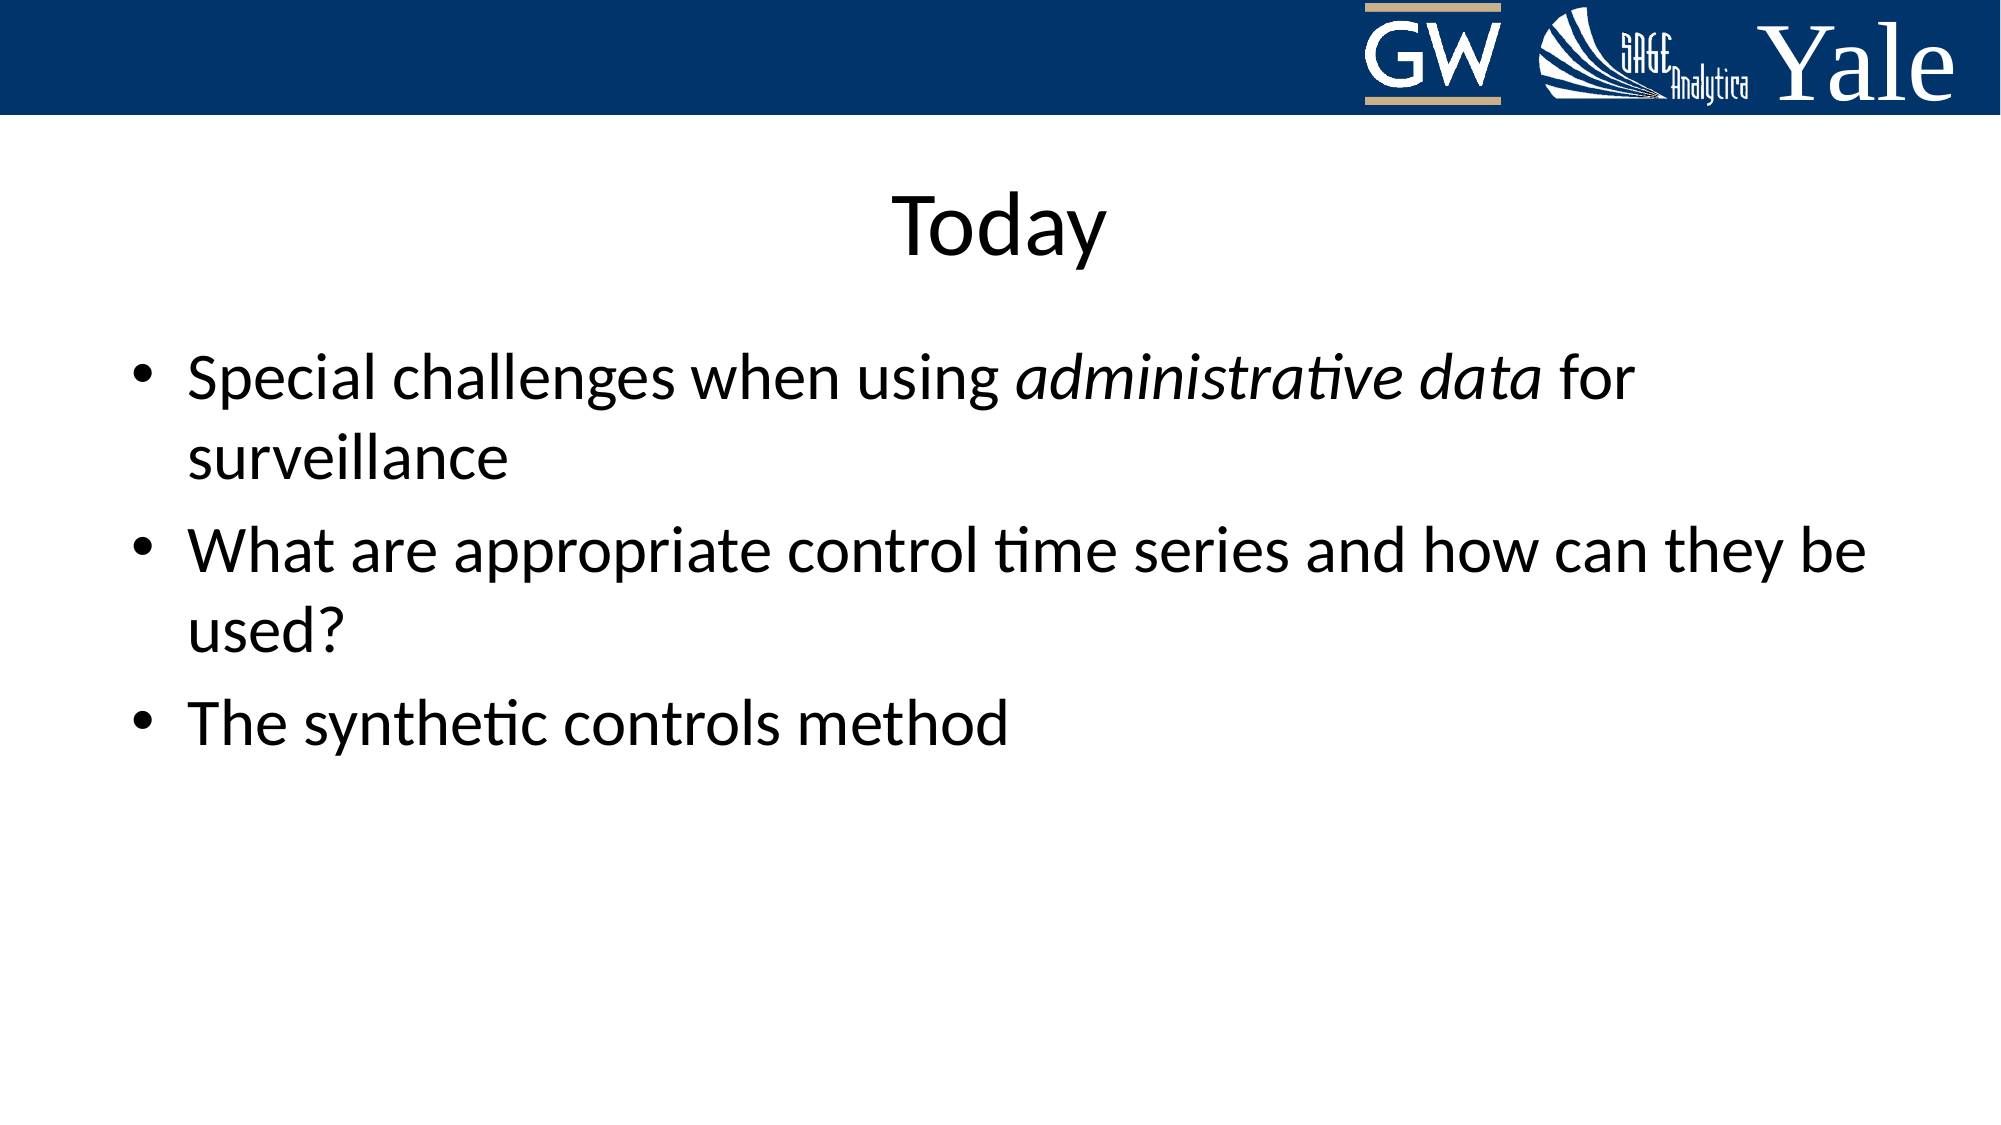

# Today
Special challenges when using administrative data for surveillance
What are appropriate control time series and how can they be used?
The synthetic controls method